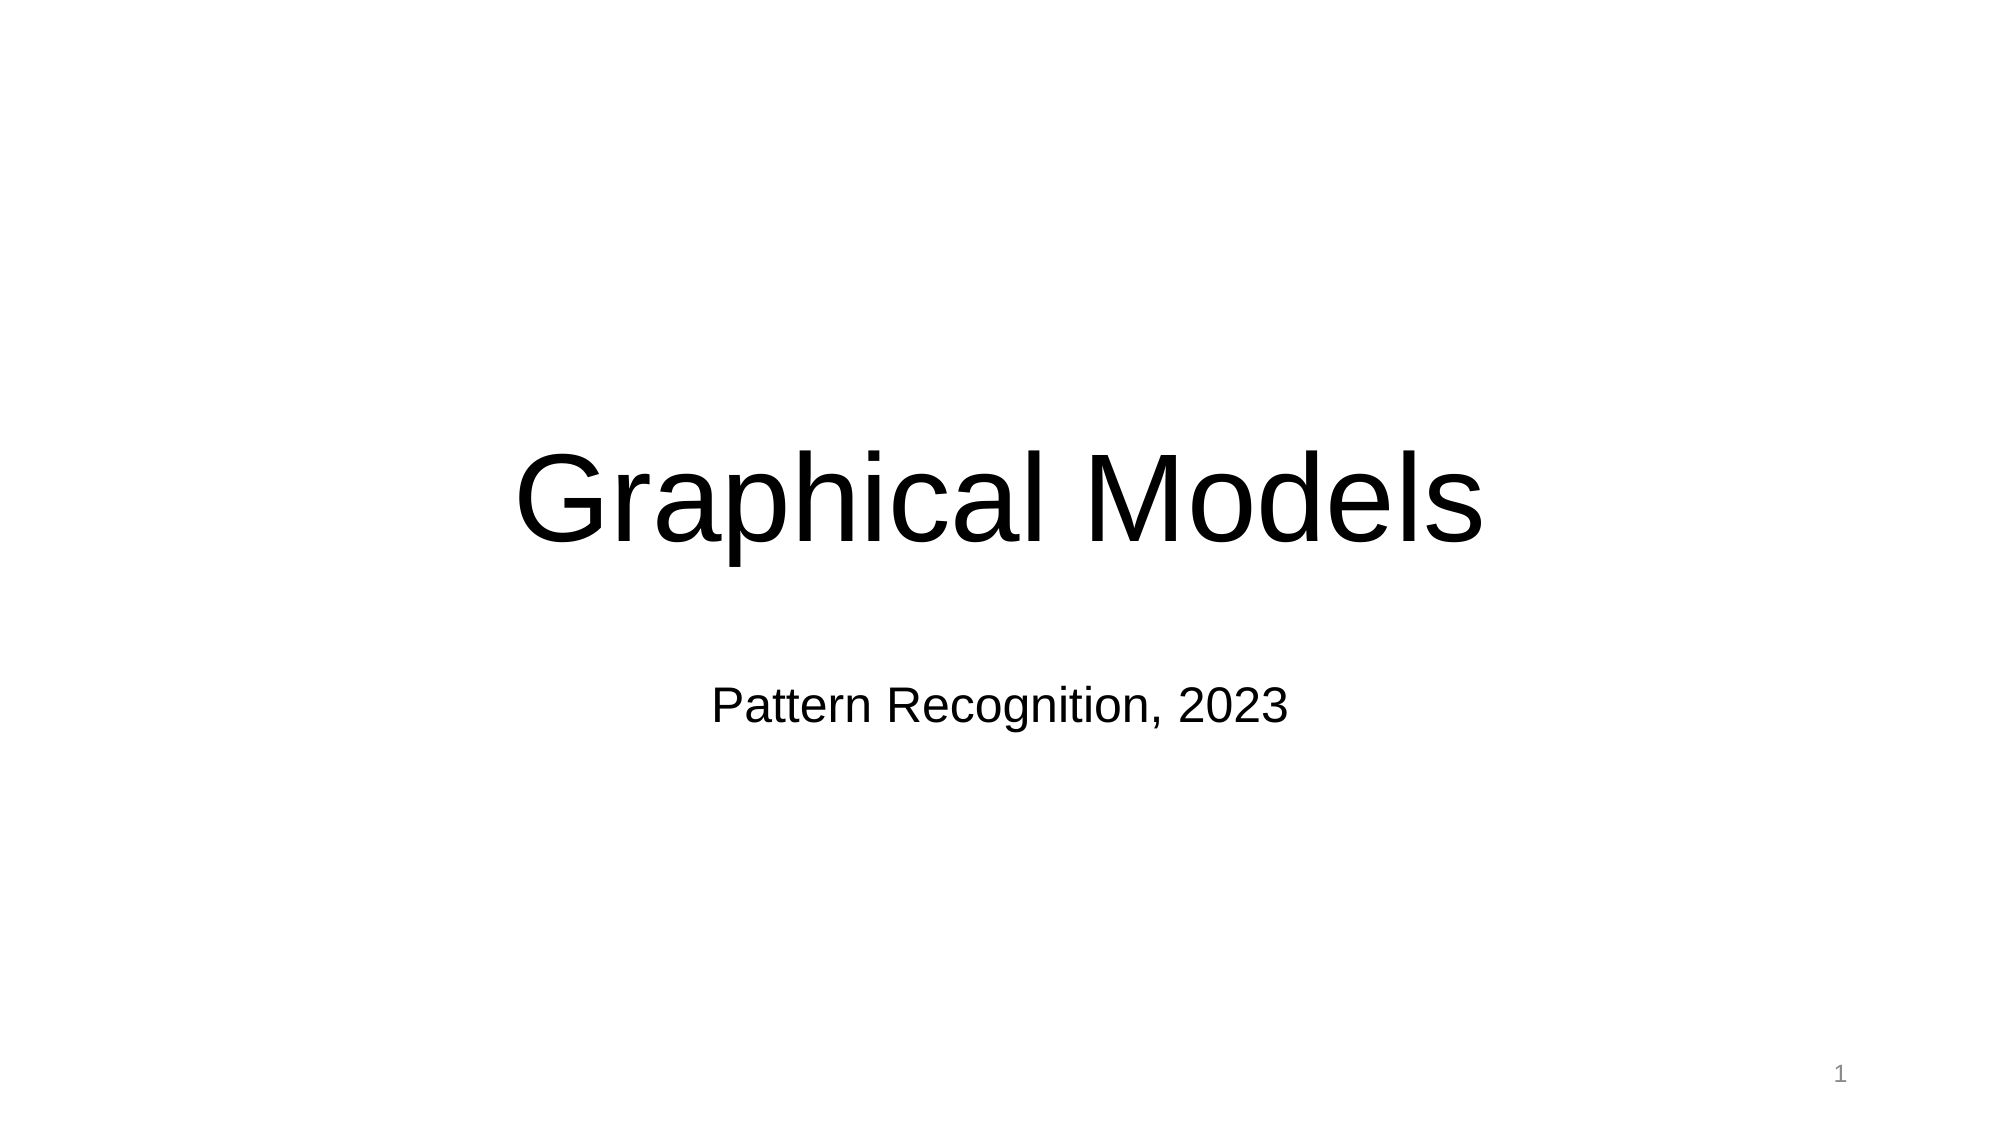

# Graphical Models

Pattern Recognition, 2023
1